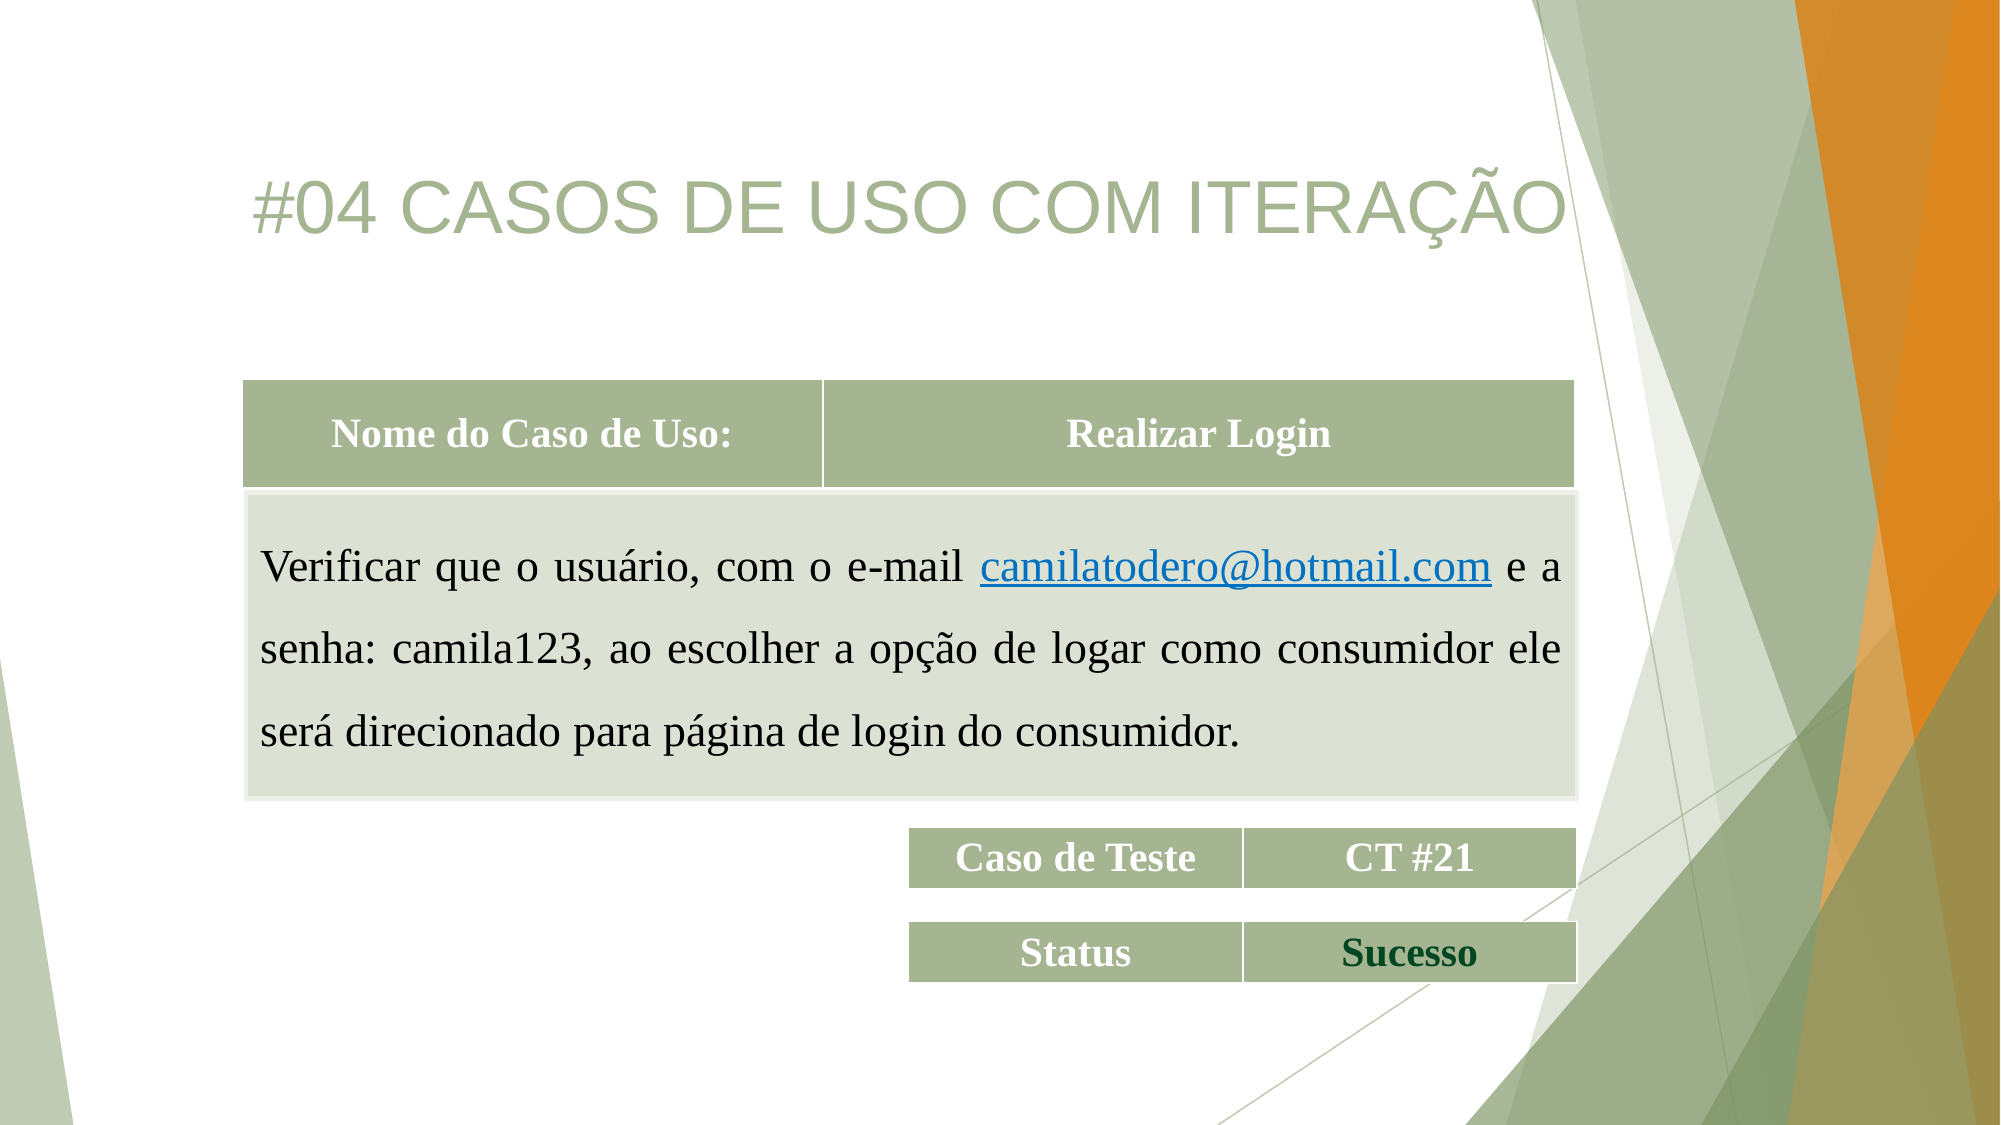

#04 CASOS DE USO COM ITERAÇÃO
| Nome do Caso de Uso: | Realizar Login |
| --- | --- |

Verificar que o usuário, com o e-mail camilatodero@hotmail.com e a senha: camila123, ao escolher a opção de logar como consumidor ele será direcionado para página de login do consumidor.

| Caso de Teste | CT #21 |
| --- | --- |
| Status | Sucesso |
| --- | --- |